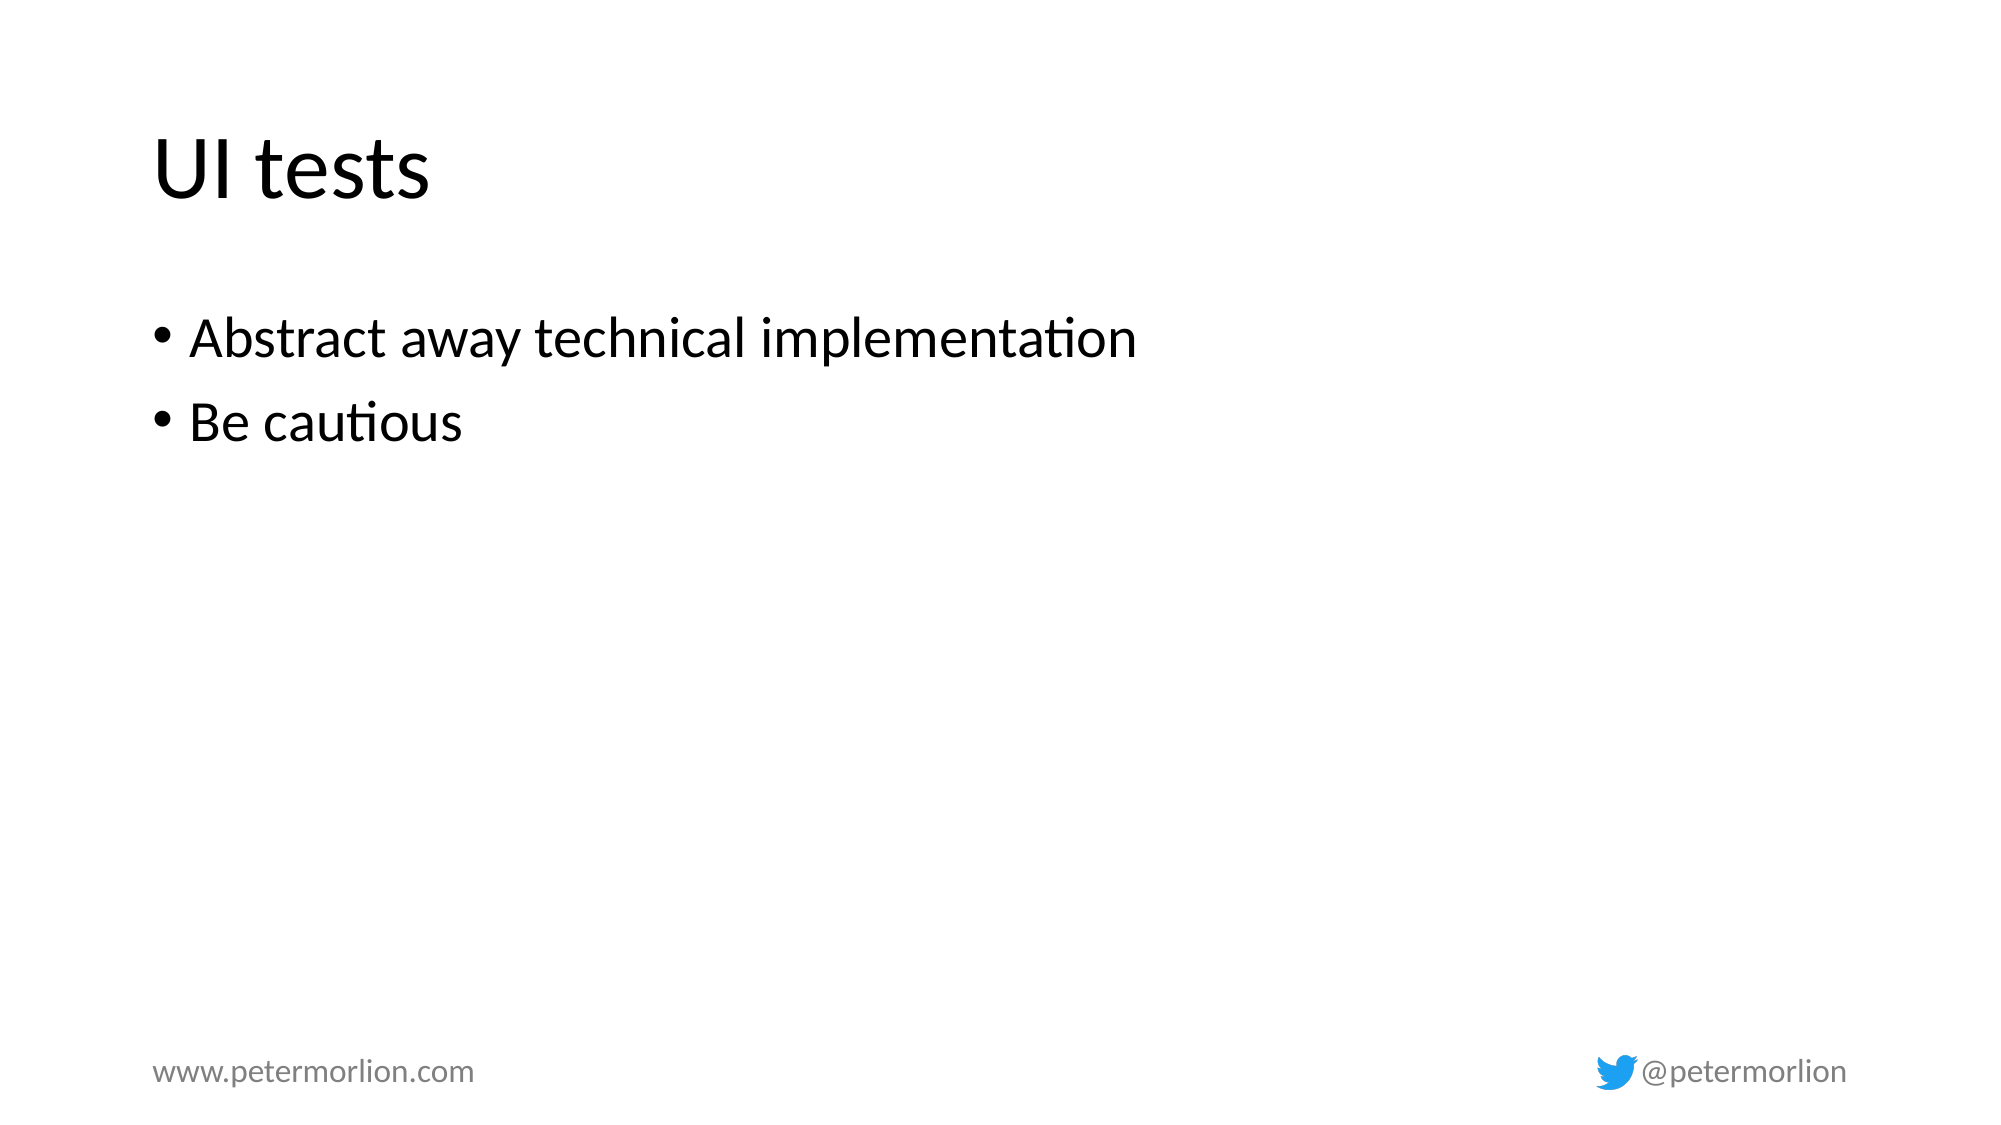

# UI tests
Abstract away technical implementation
Be cautious